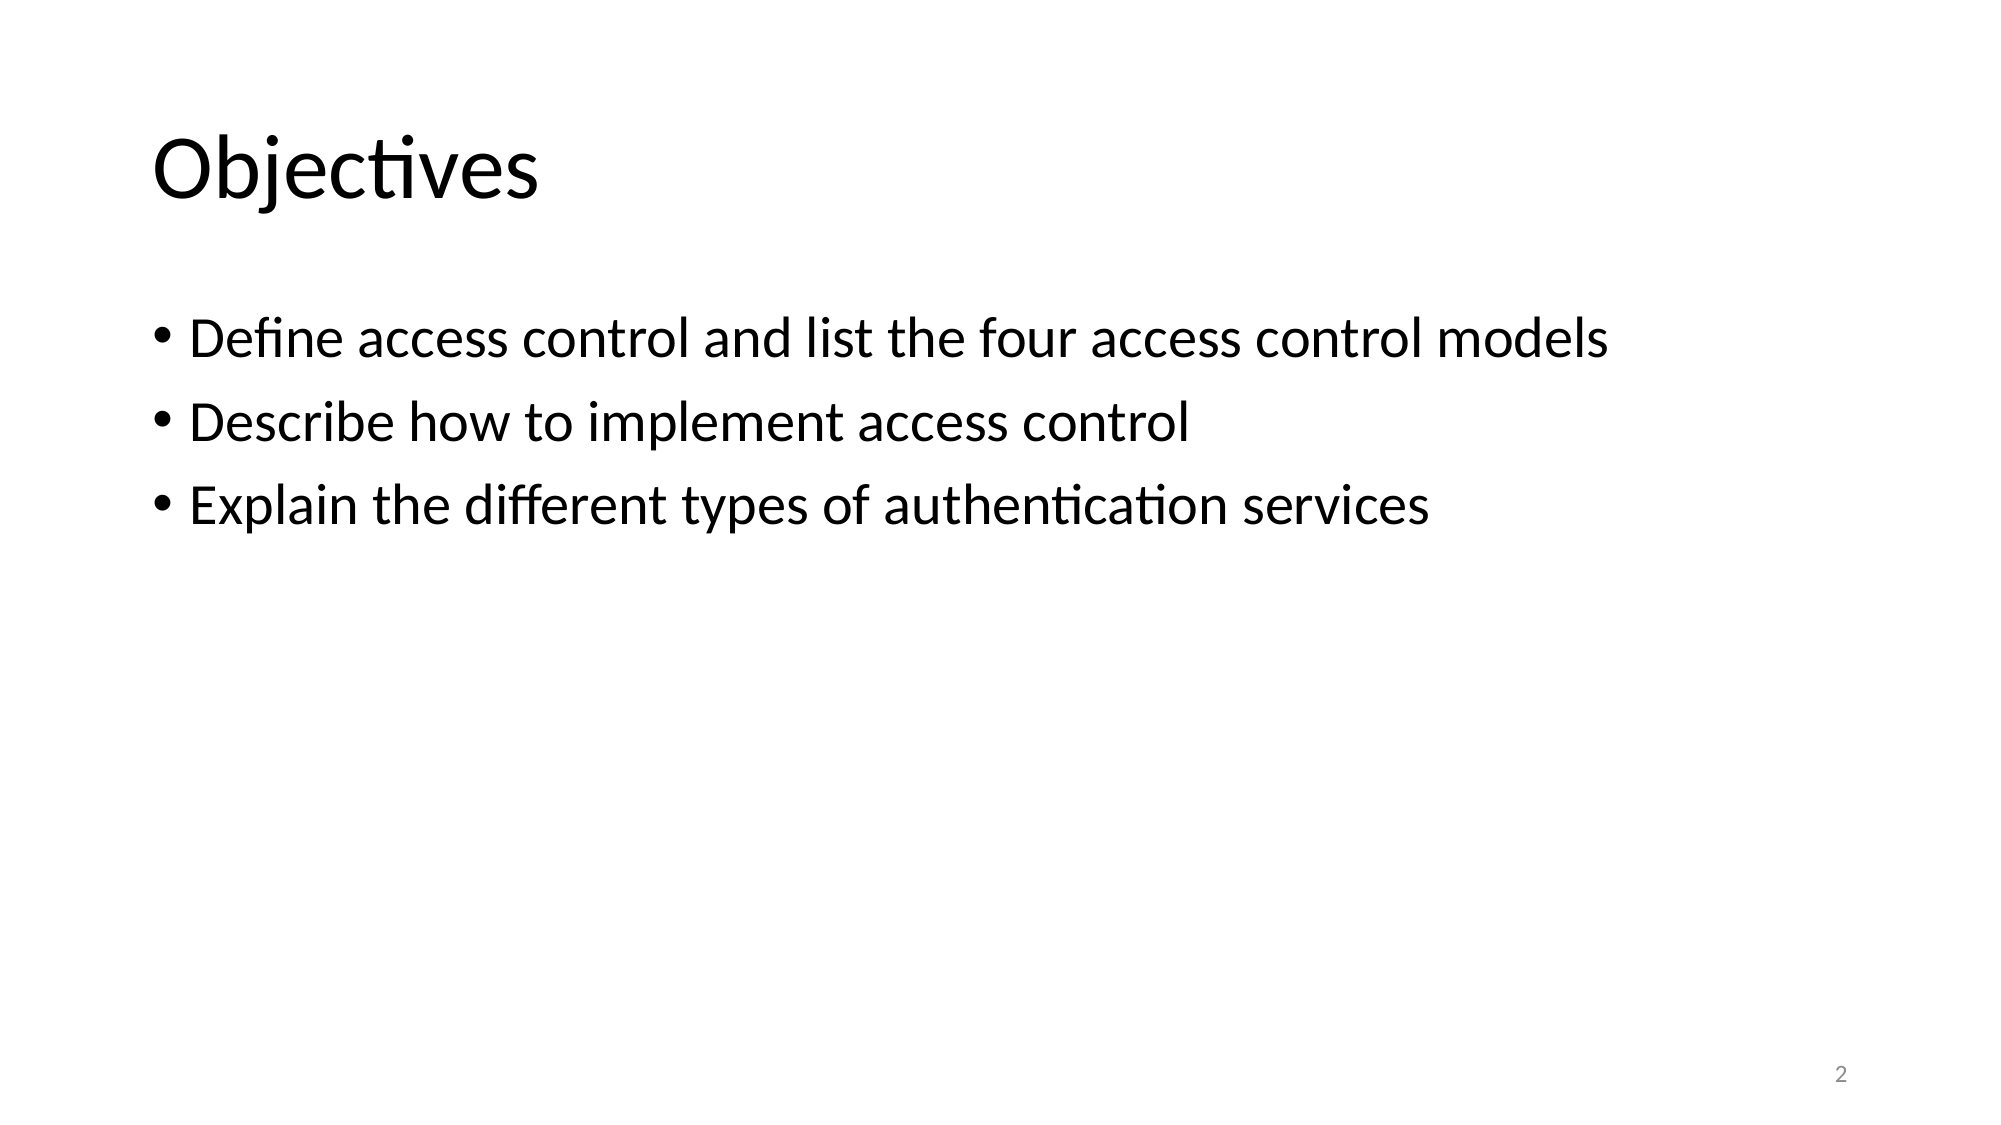

# Objectives
Define access control and list the four access control models
Describe how to implement access control
Explain the different types of authentication services
2